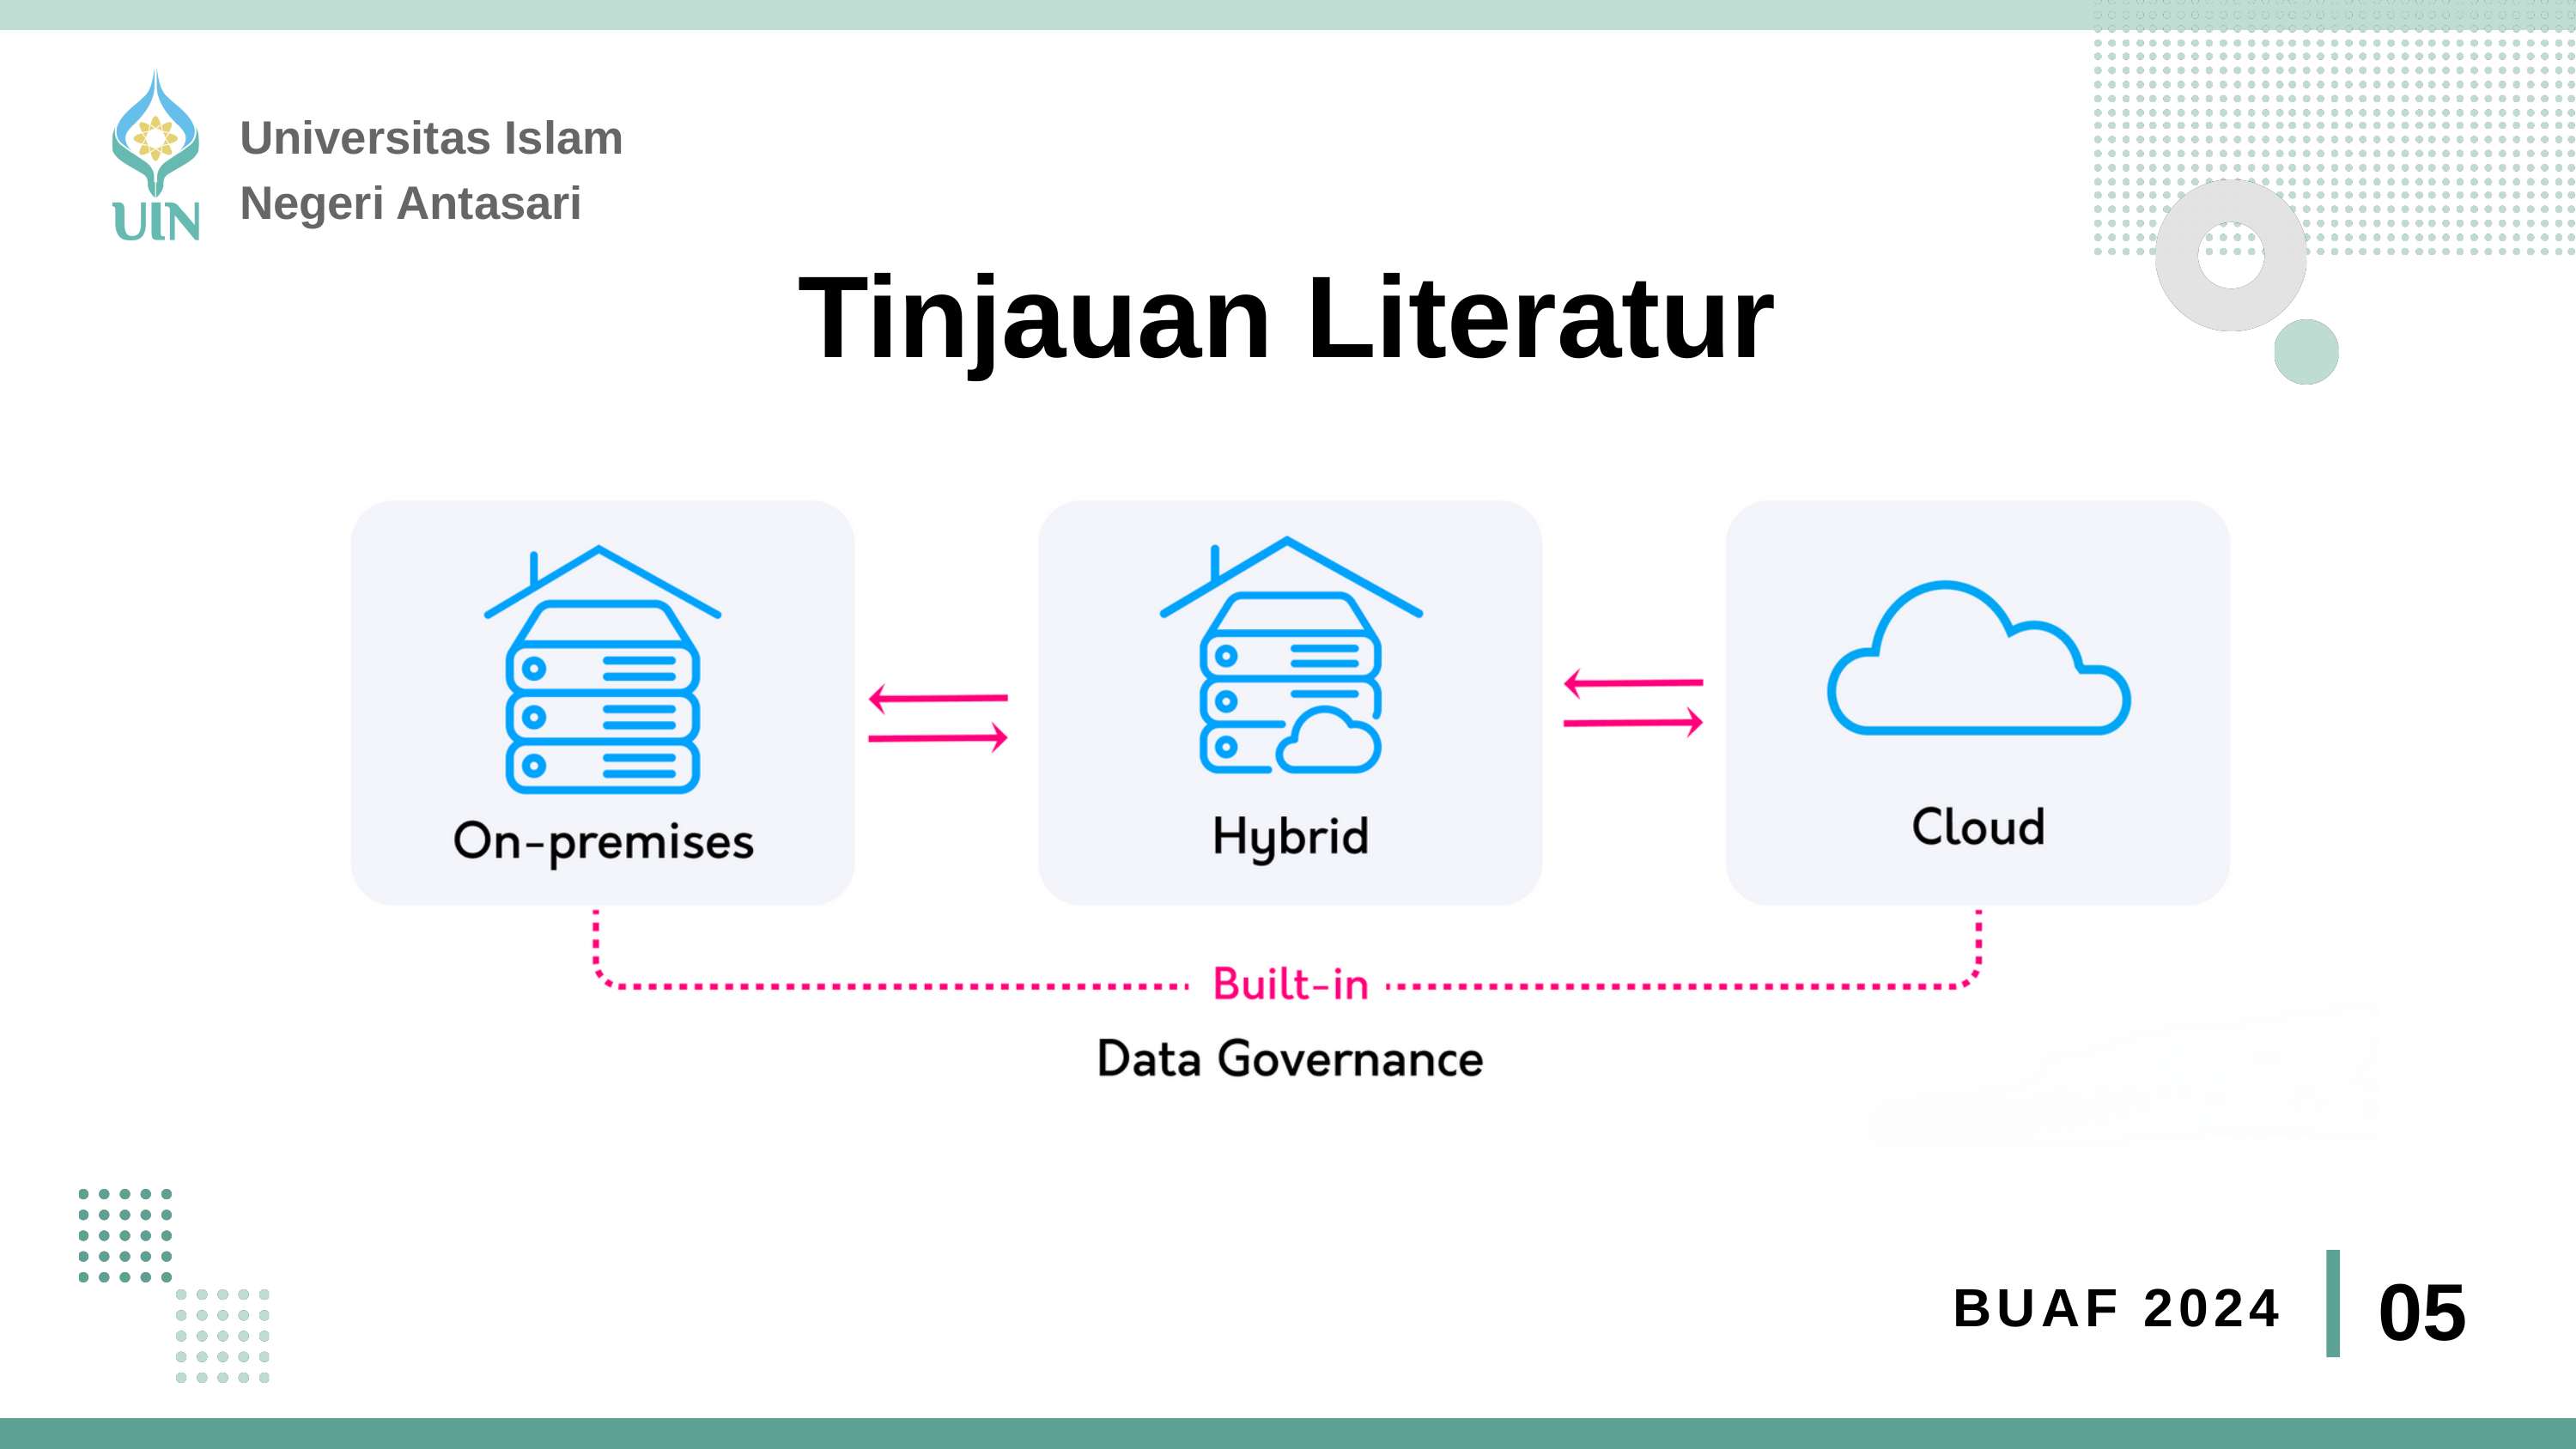

Universitas Islam Negeri Antasari

Tinjauan Literatur

05

BUAF 2024